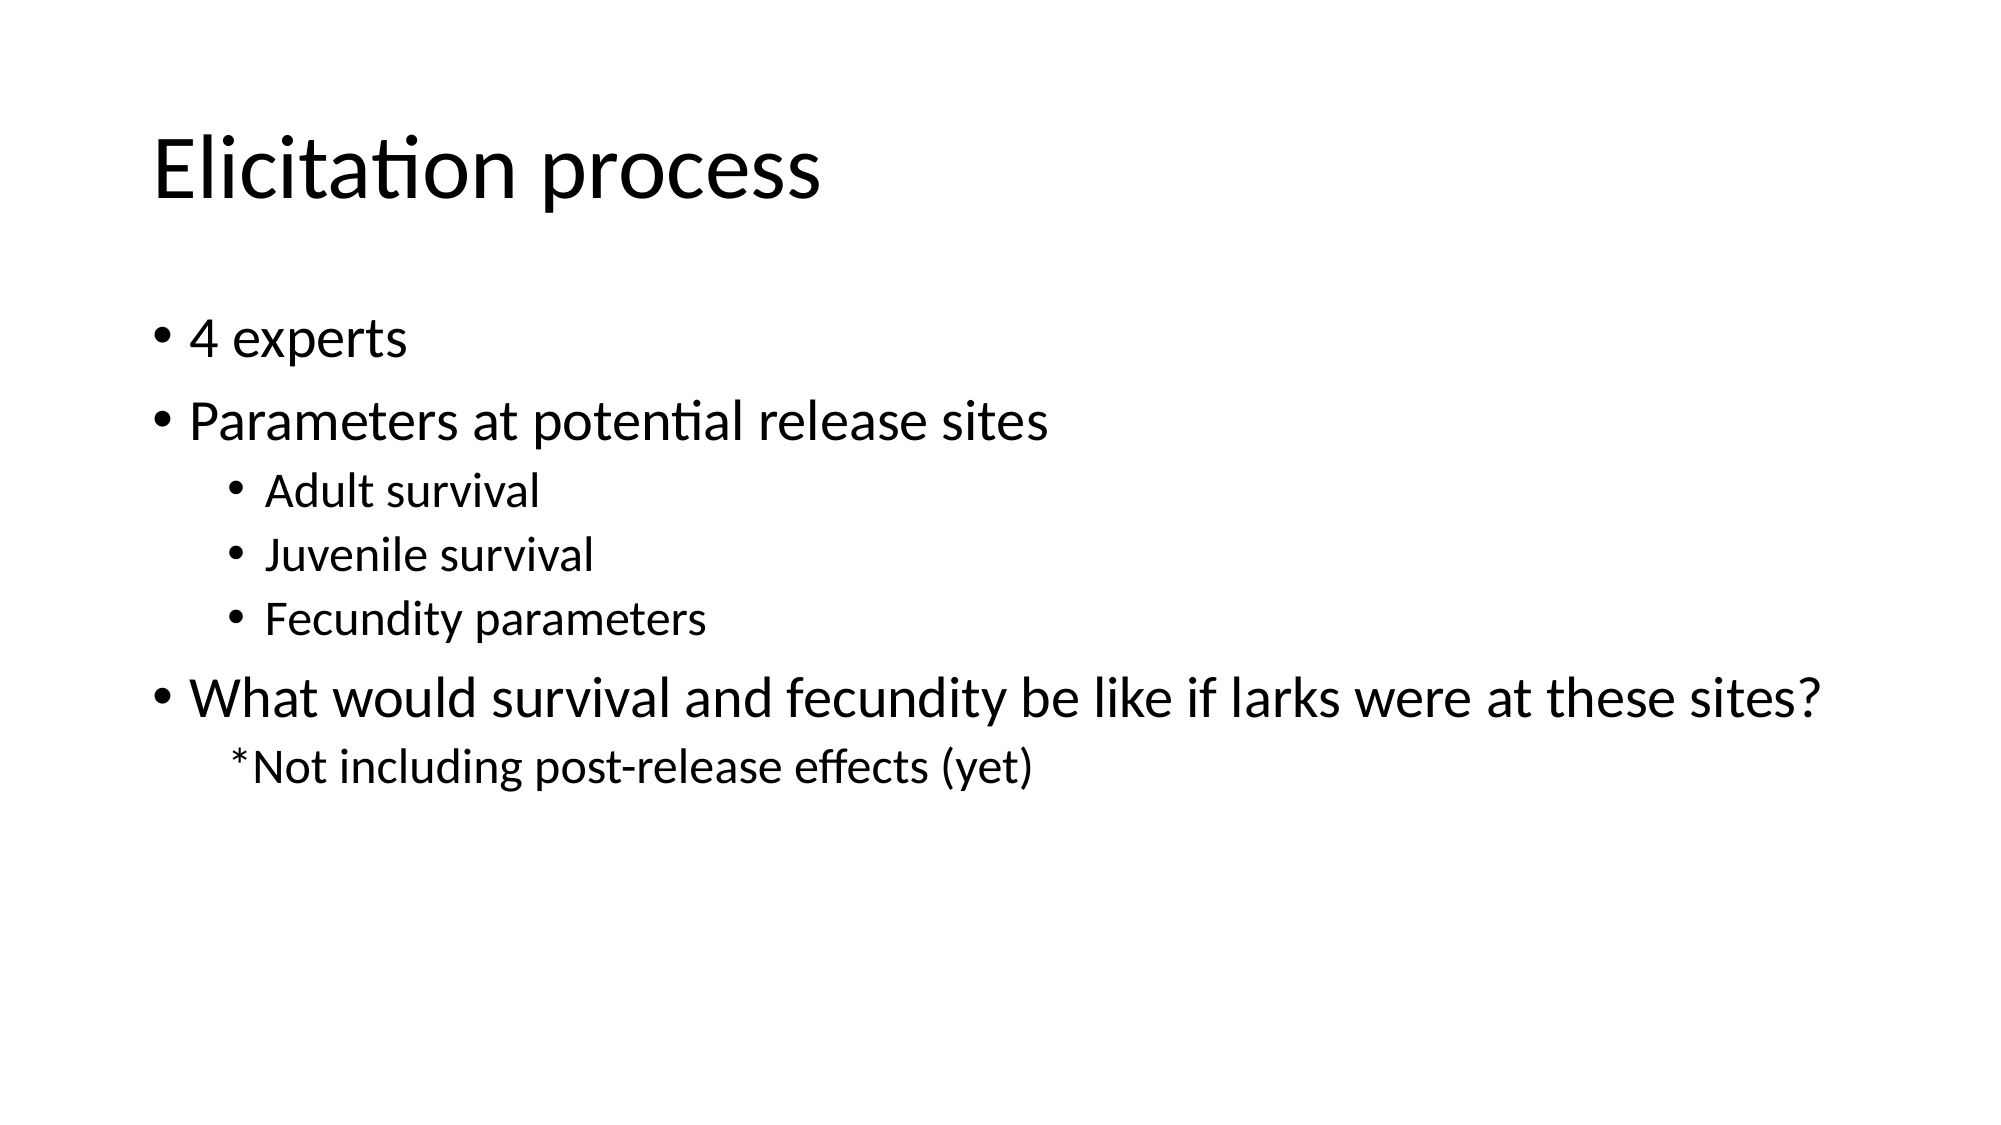

# Elicitation process
4 experts
Parameters at potential release sites
Adult survival
Juvenile survival
Fecundity parameters
What would survival and fecundity be like if larks were at these sites?
*Not including post-release effects (yet)